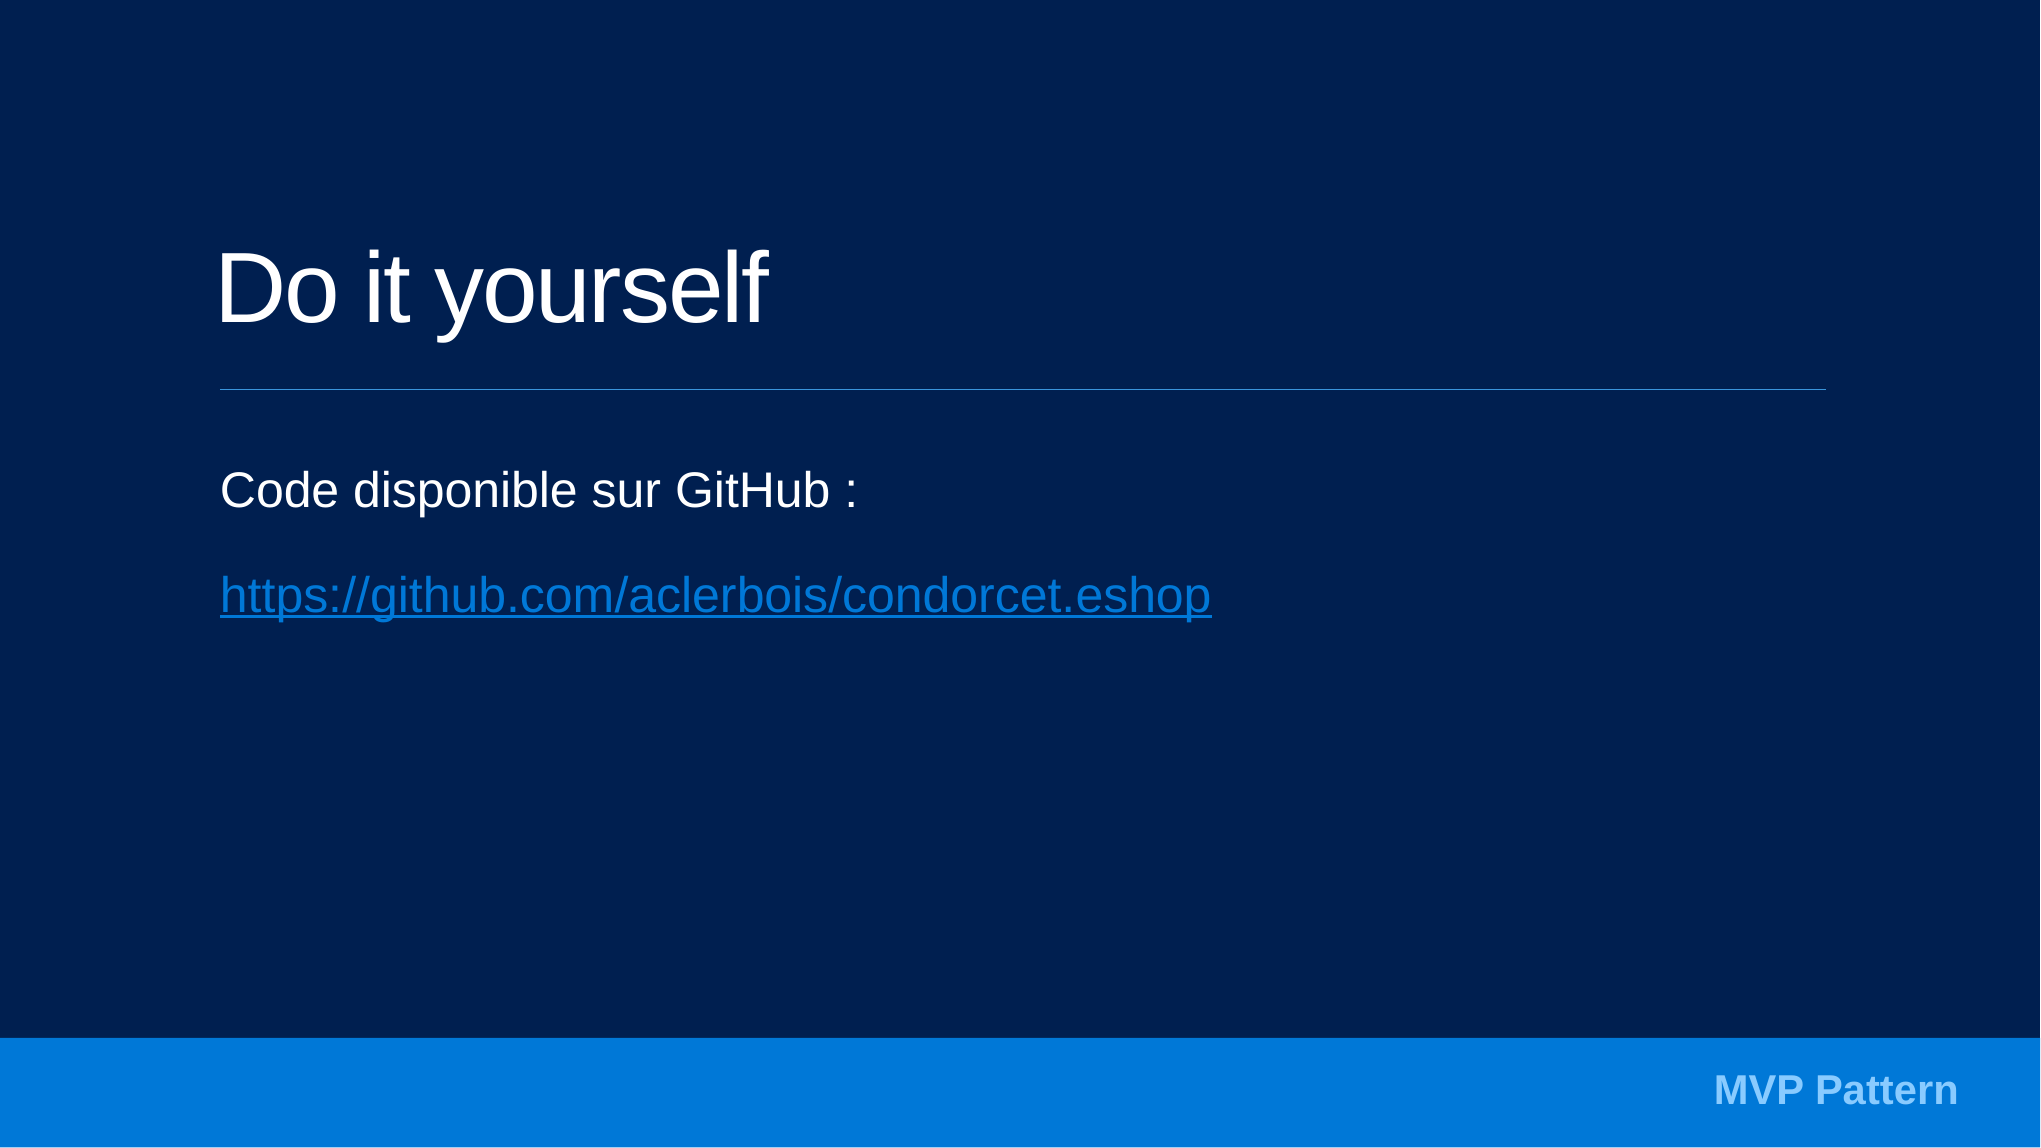

# Do it yourself
Code disponible sur GitHub : https://github.com/aclerbois/condorcet.eshop

MVP Pattern